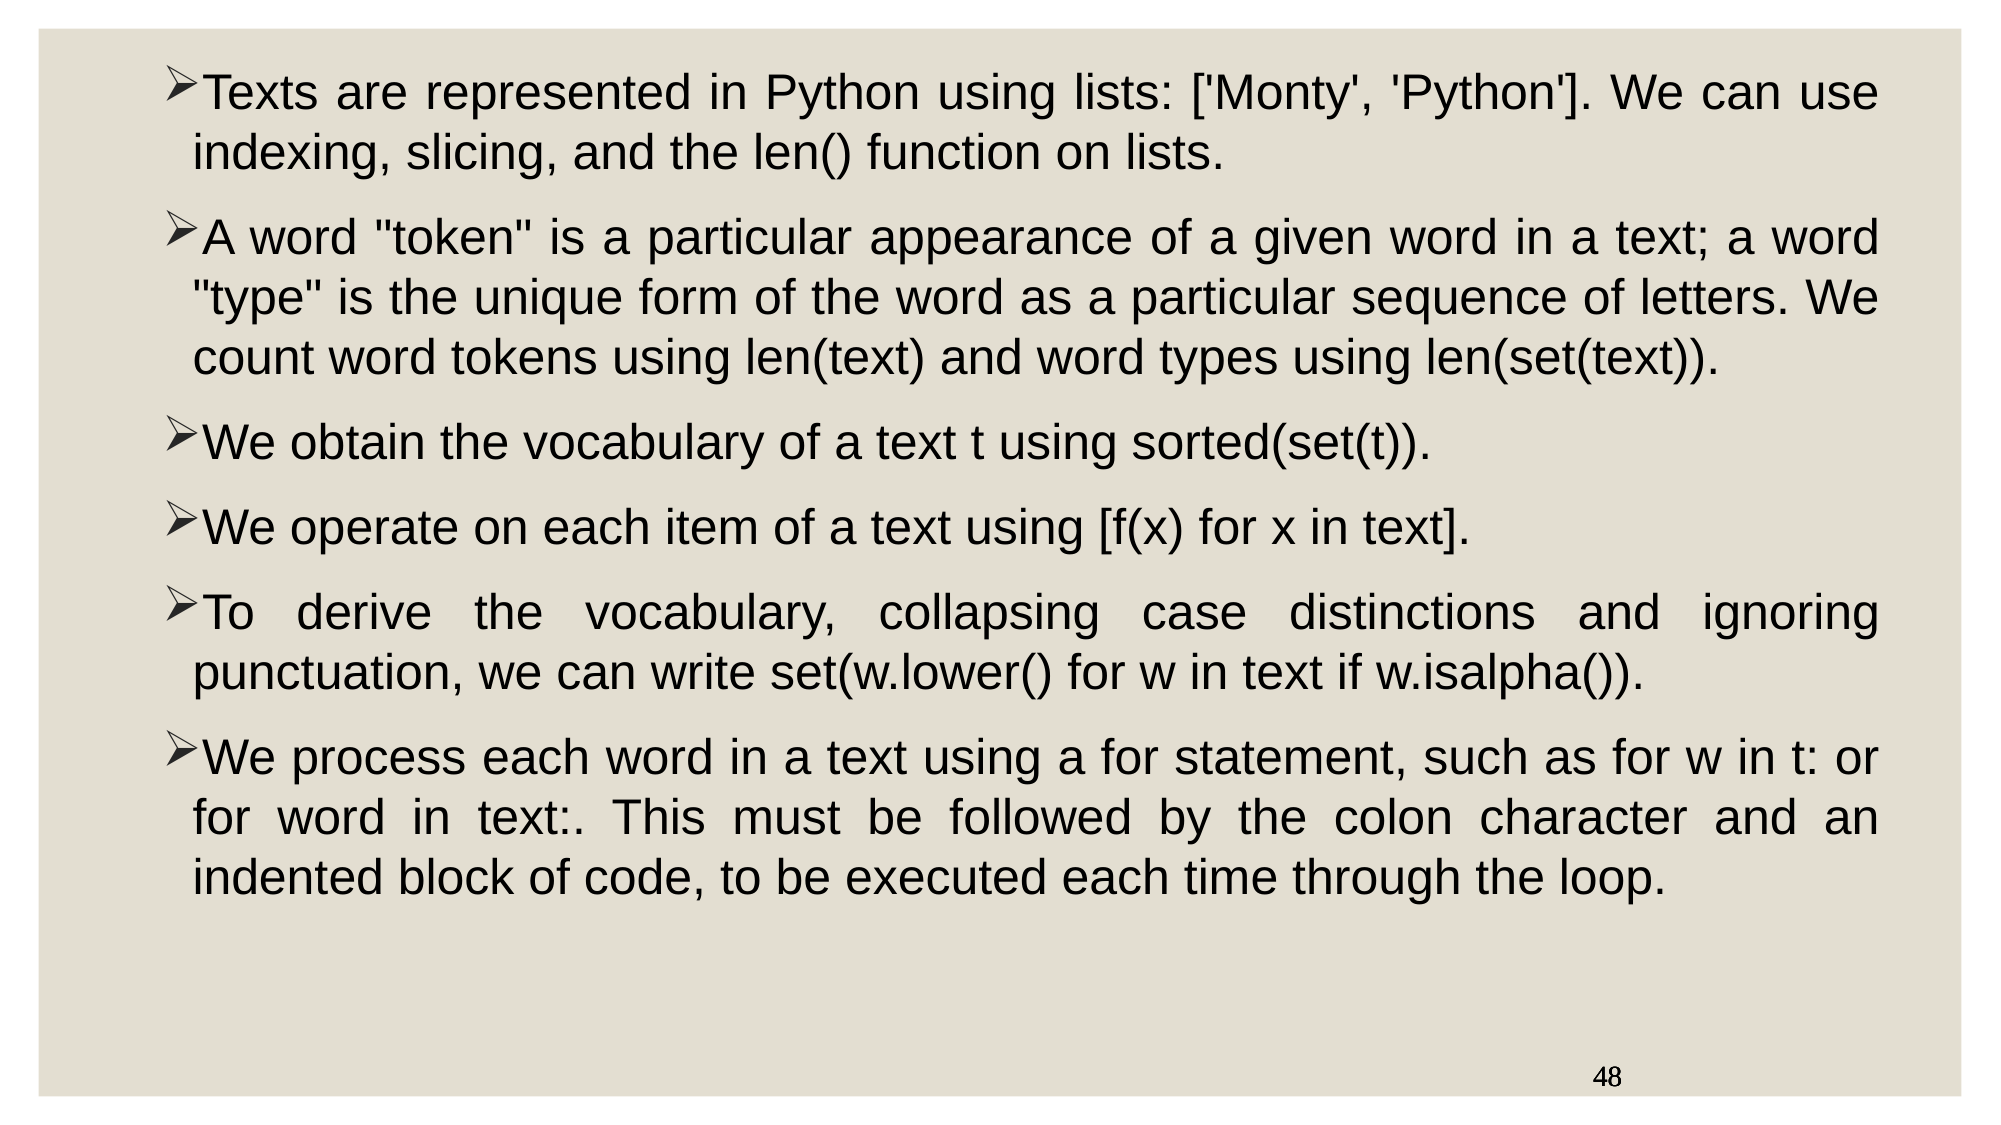

Texts are represented in Python using lists: ['Monty', 'Python']. We can use indexing, slicing, and the len() function on lists.
A word "token" is a particular appearance of a given word in a text; a word "type" is the unique form of the word as a particular sequence of letters. We count word tokens using len(text) and word types using len(set(text)).
We obtain the vocabulary of a text t using sorted(set(t)).
We operate on each item of a text using [f(x) for x in text].
To derive the vocabulary, collapsing case distinctions and ignoring punctuation, we can write set(w.lower() for w in text if w.isalpha()).
We process each word in a text using a for statement, such as for w in t: or for word in text:. This must be followed by the colon character and an indented block of code, to be executed each time through the loop.

48
48
48